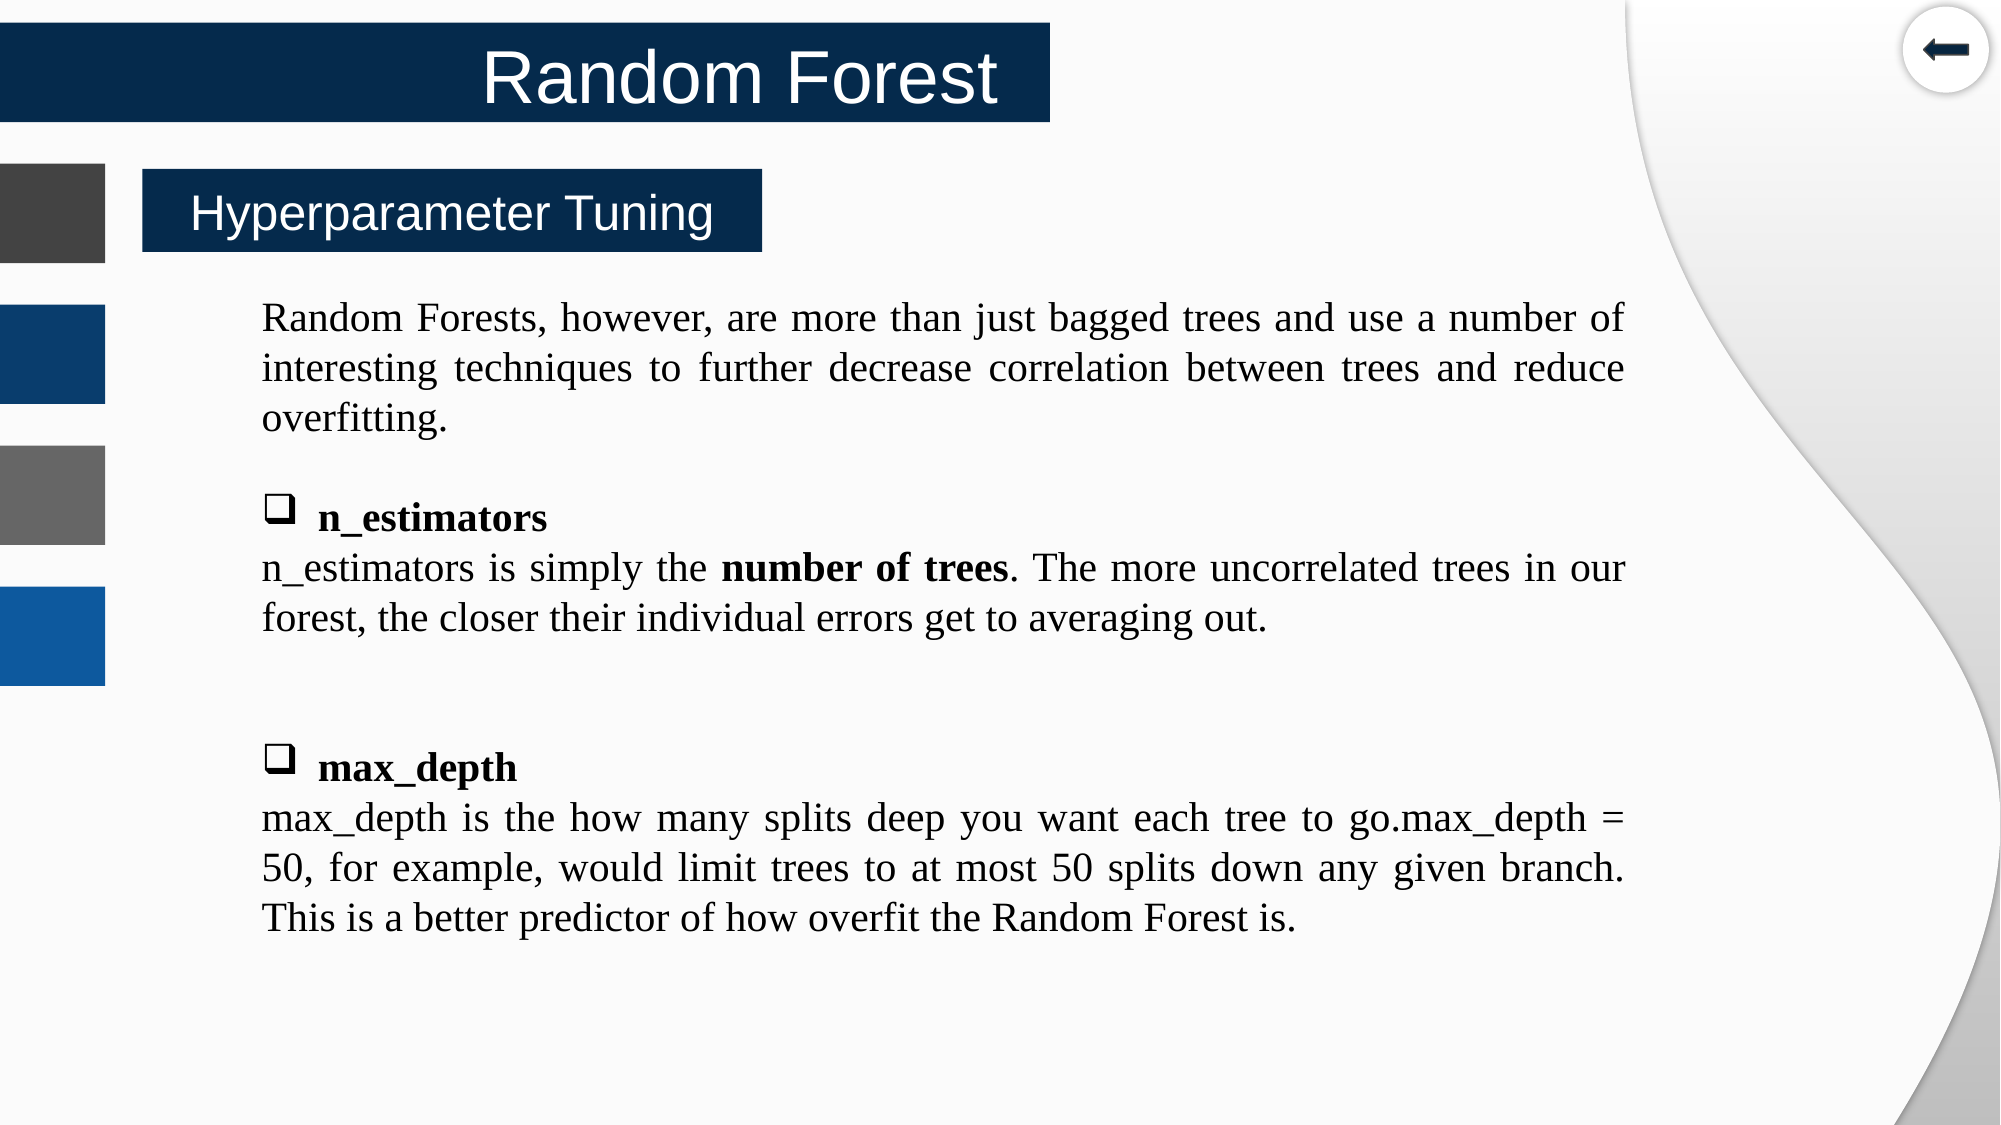

Random Forest
Hyperparameter Tuning
Random Forests, however, are more than just bagged trees and use a number of interesting techniques to further decrease correlation between trees and reduce overfitting.

n_estimators
n_estimators is simply the number of trees. The more uncorrelated trees in our forest, the closer their individual errors get to averaging out.

max_depth
max_depth is the how many splits deep you want each tree to go.max_depth = 50, for example, would limit trees to at most 50 splits down any given branch. This is a better predictor of how overfit the Random Forest is.